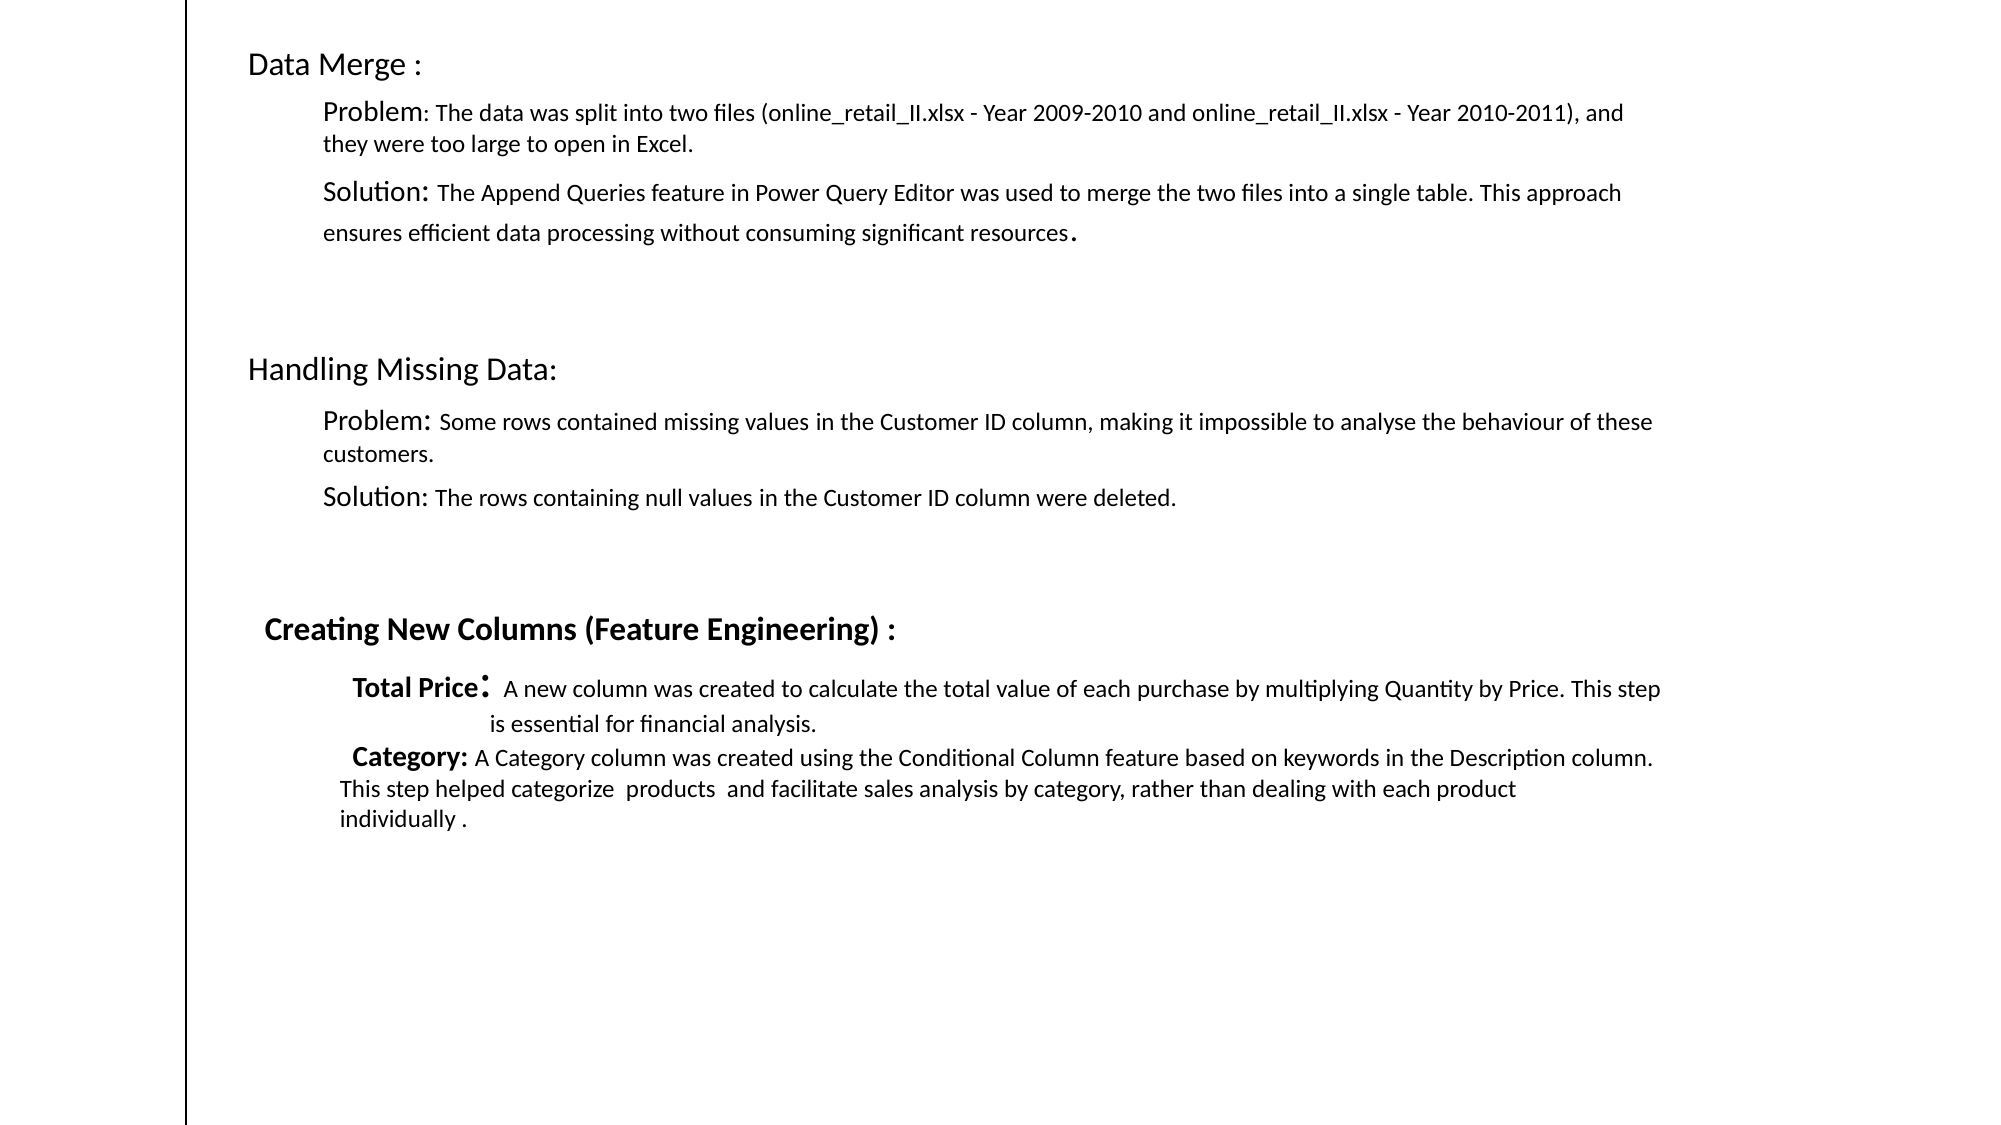

Data Merge :
Problem: The data was split into two files (online_retail_II.xlsx - Year 2009-2010 and online_retail_II.xlsx - Year 2010-2011), and they were too large to open in Excel.
Solution: The Append Queries feature in Power Query Editor was used to merge the two files into a single table. This approach ensures efficient data processing without consuming significant resources.
Handling Missing Data:
Problem: Some rows contained missing values ​​in the Customer ID column, making it impossible to analyse the behaviour of these customers.
Solution: The rows containing null values ​​in the Customer ID column were deleted.
Creating New Columns (Feature Engineering) :
  Total Price: A new column was created to calculate the total value of each purchase by multiplying Quantity by Price. This step        	is essential for financial analysis.
  Category: A Category column was created using the Conditional Column feature based on keywords in the Description column. 	   This step helped categorize  products  and facilitate sales analysis by category, rather than dealing with each product 		individually .